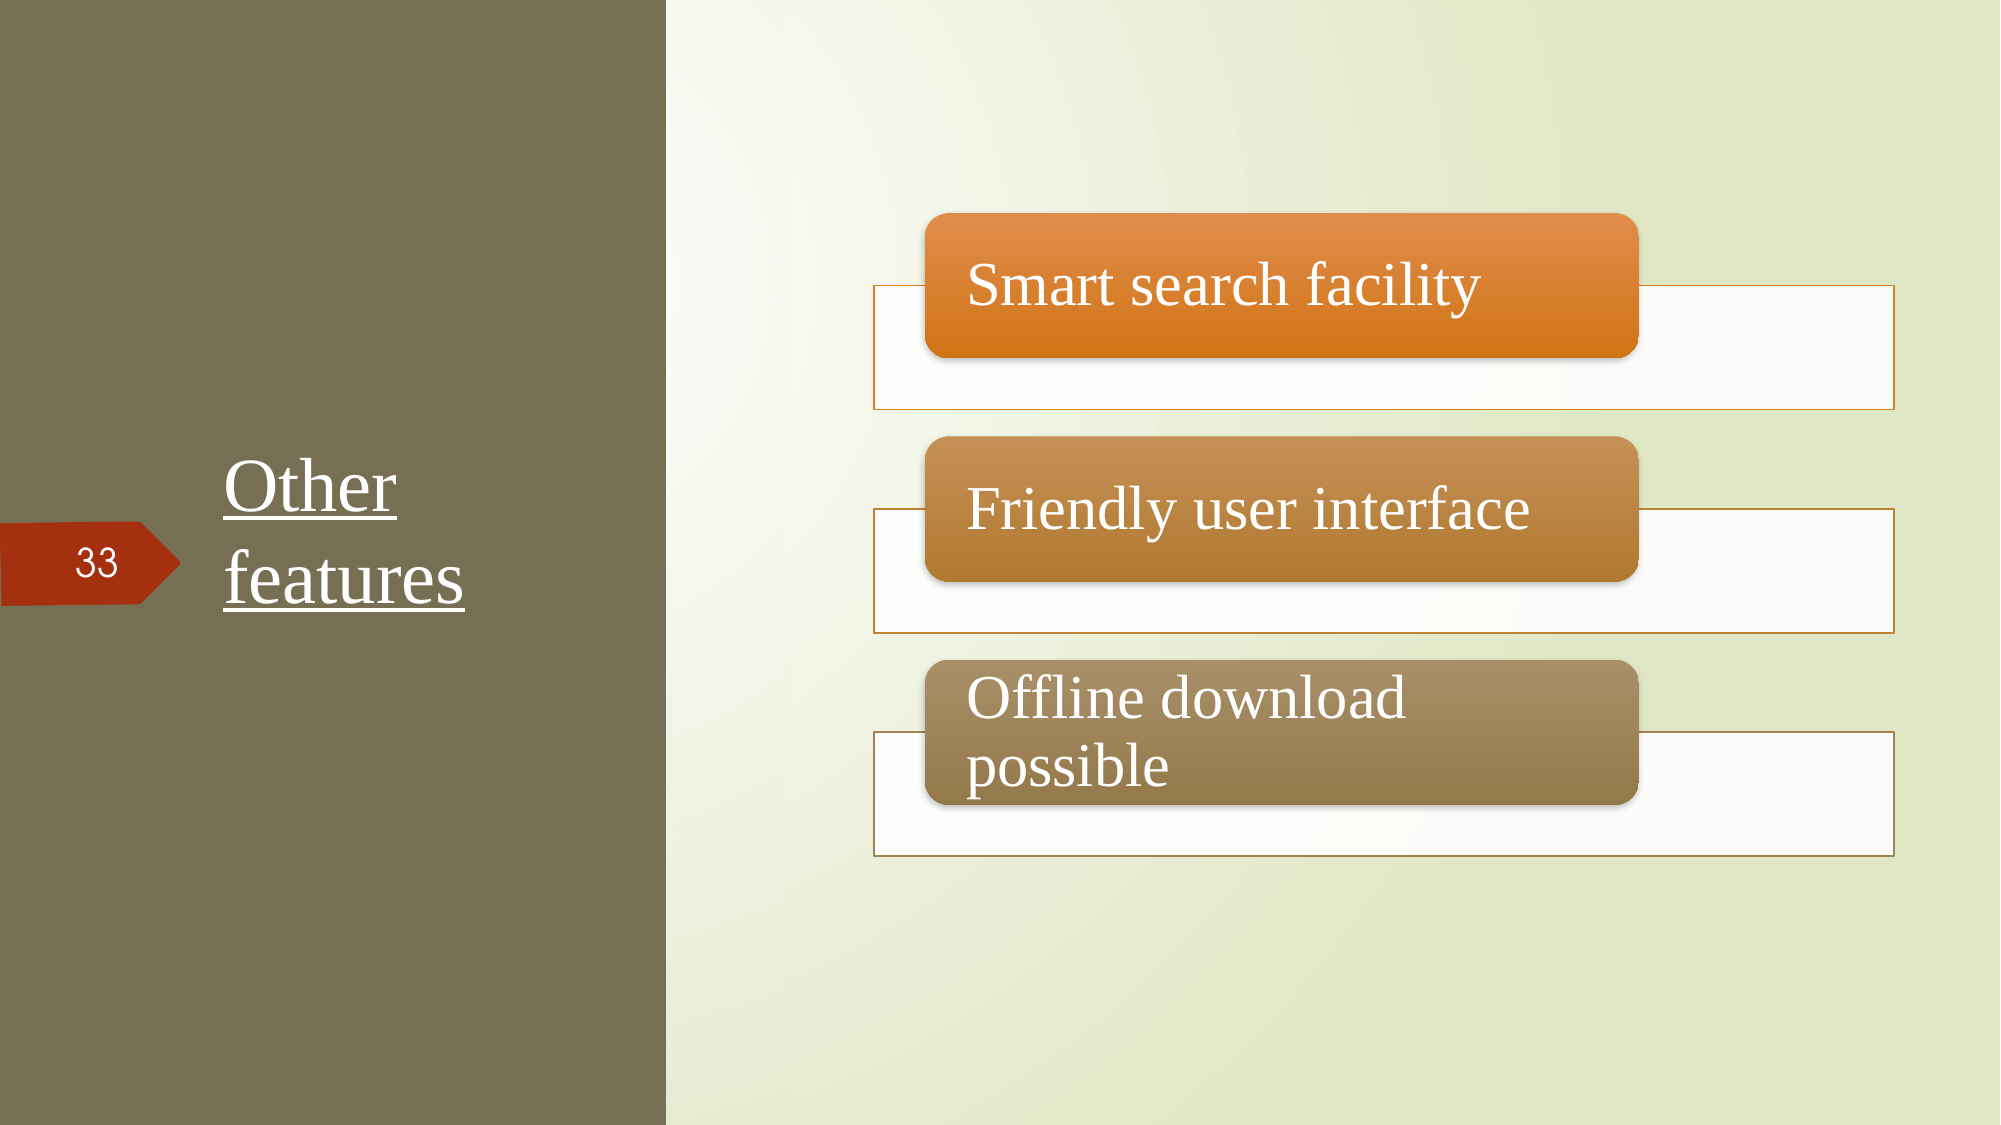

Smart search facility
Friendly user interface
Offline download possible
# Other features

33